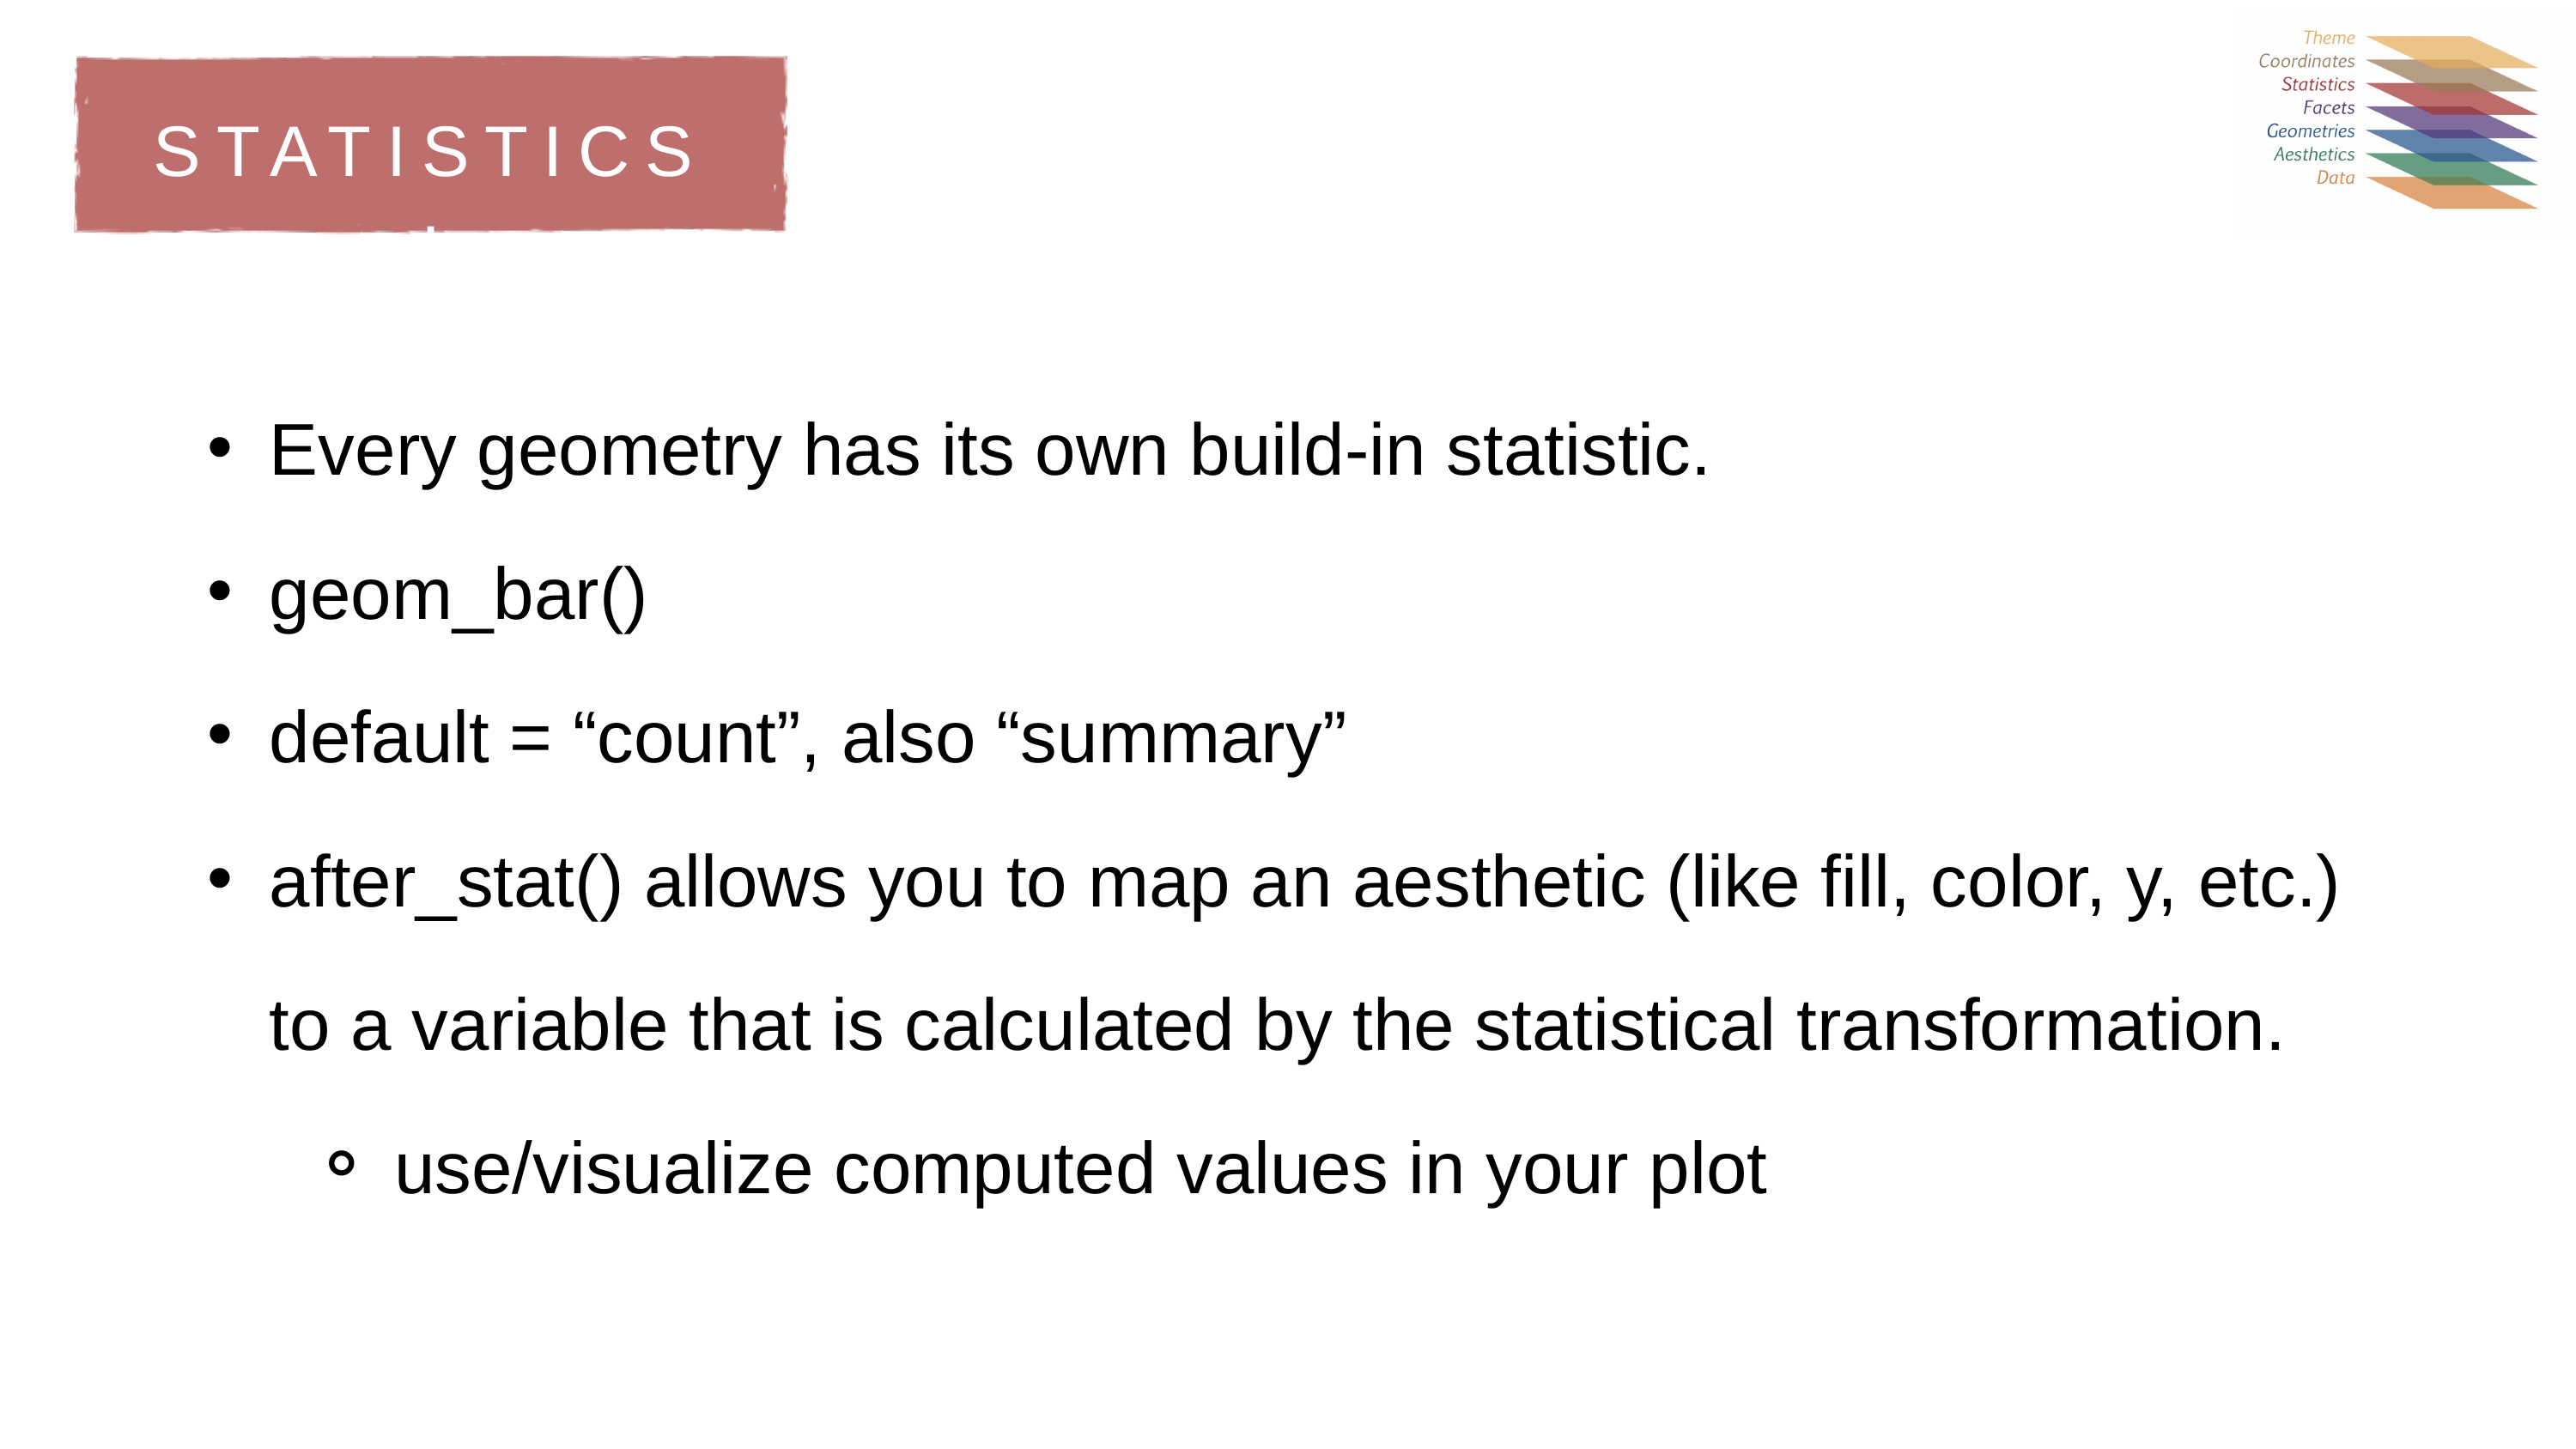

STATISTICS I
Every geometry has its own build-in statistic.
geom_bar()
default = “count”, also “summary”
after_stat() allows you to map an aesthetic (like fill, color, y, etc.) to a variable that is calculated by the statistical transformation.
use/visualize computed values in your plot